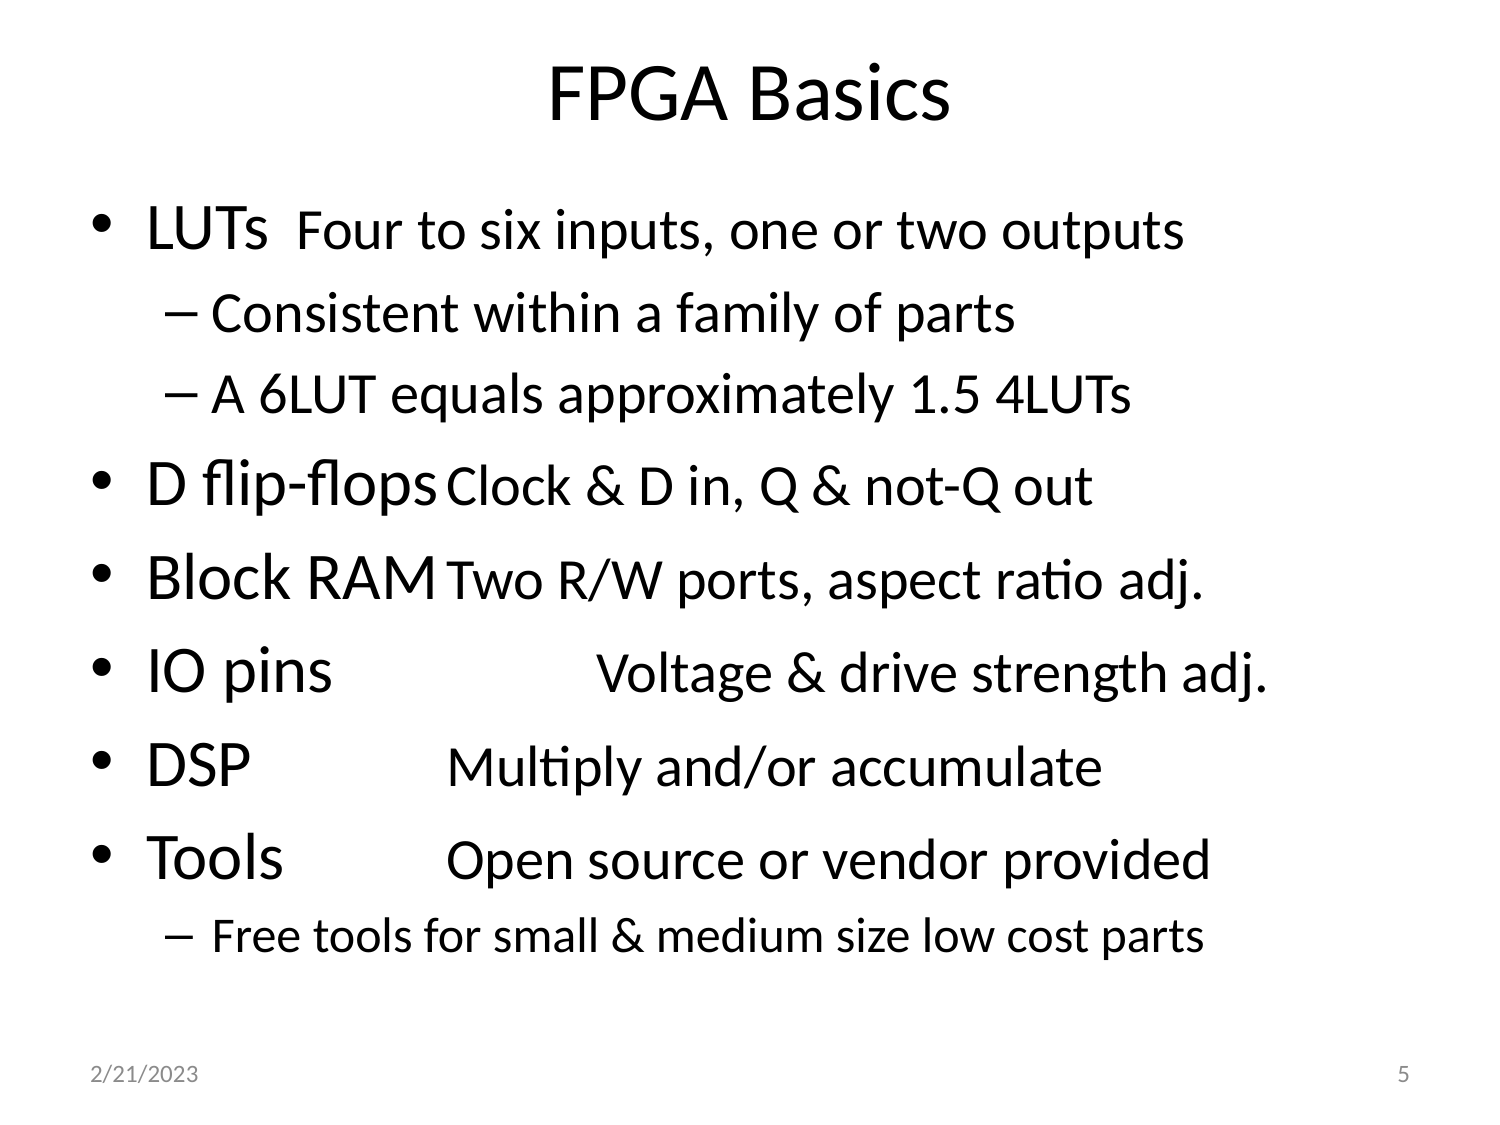

# FPGA Basics
LUTs	Four to six inputs, one or two outputs
Consistent within a family of parts
A 6LUT equals approximately 1.5 4LUTs
D flip-flops	Clock & D in, Q & not-Q out
Block RAM	Two R/W ports, aspect ratio adj.
IO pins		Voltage & drive strength adj.
DSP		Multiply and/or accumulate
Tools		Open source or vendor provided
Free tools for small & medium size low cost parts
2/21/2023
5